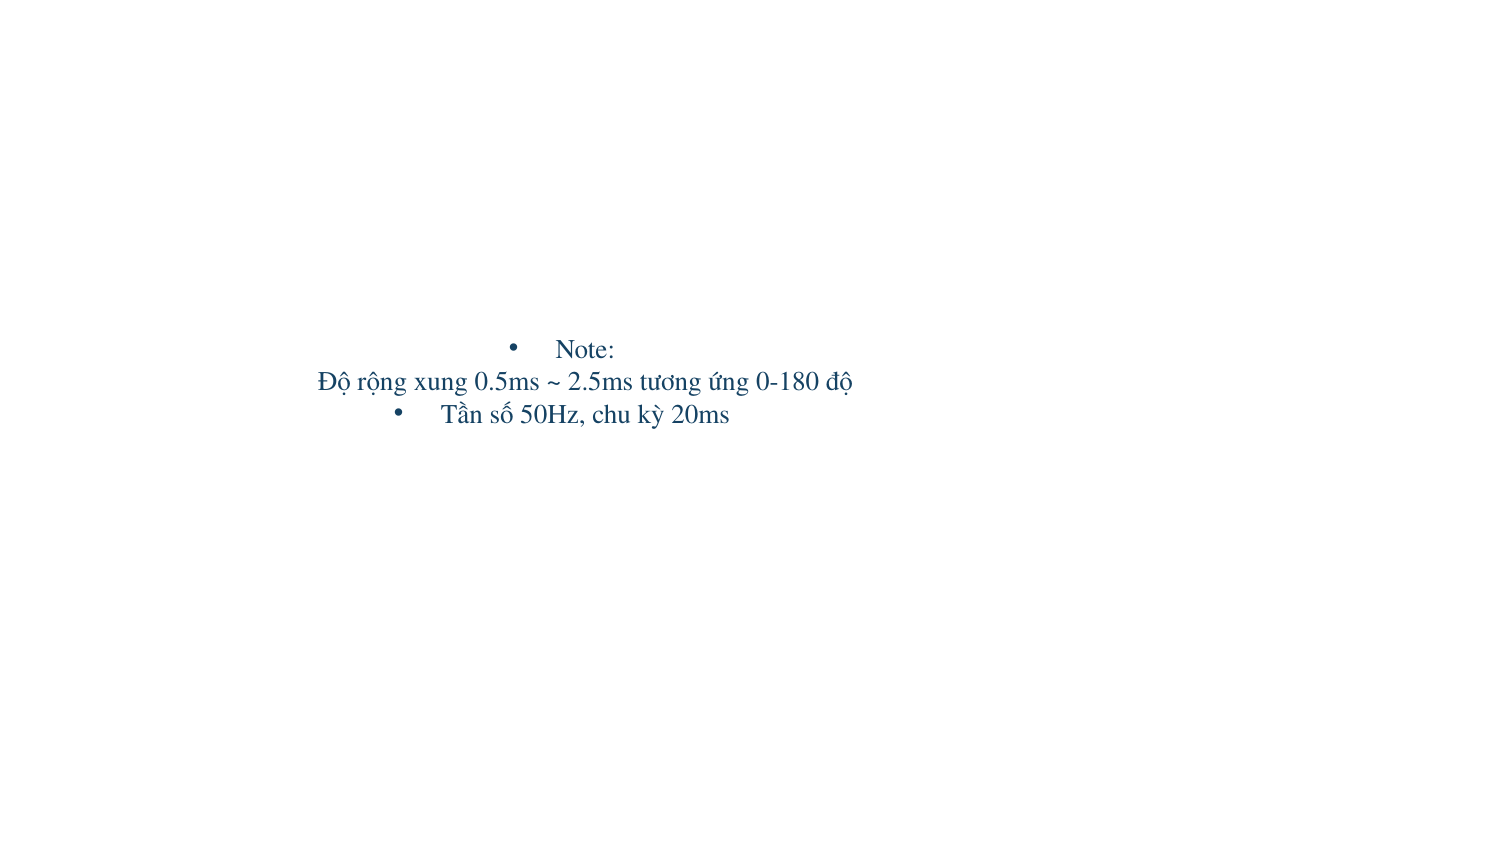

# Note: Độ rộng xung 0.5ms ~ 2.5ms tương ứng 0-180 độ
Tần số 50Hz, chu kỳ 20ms